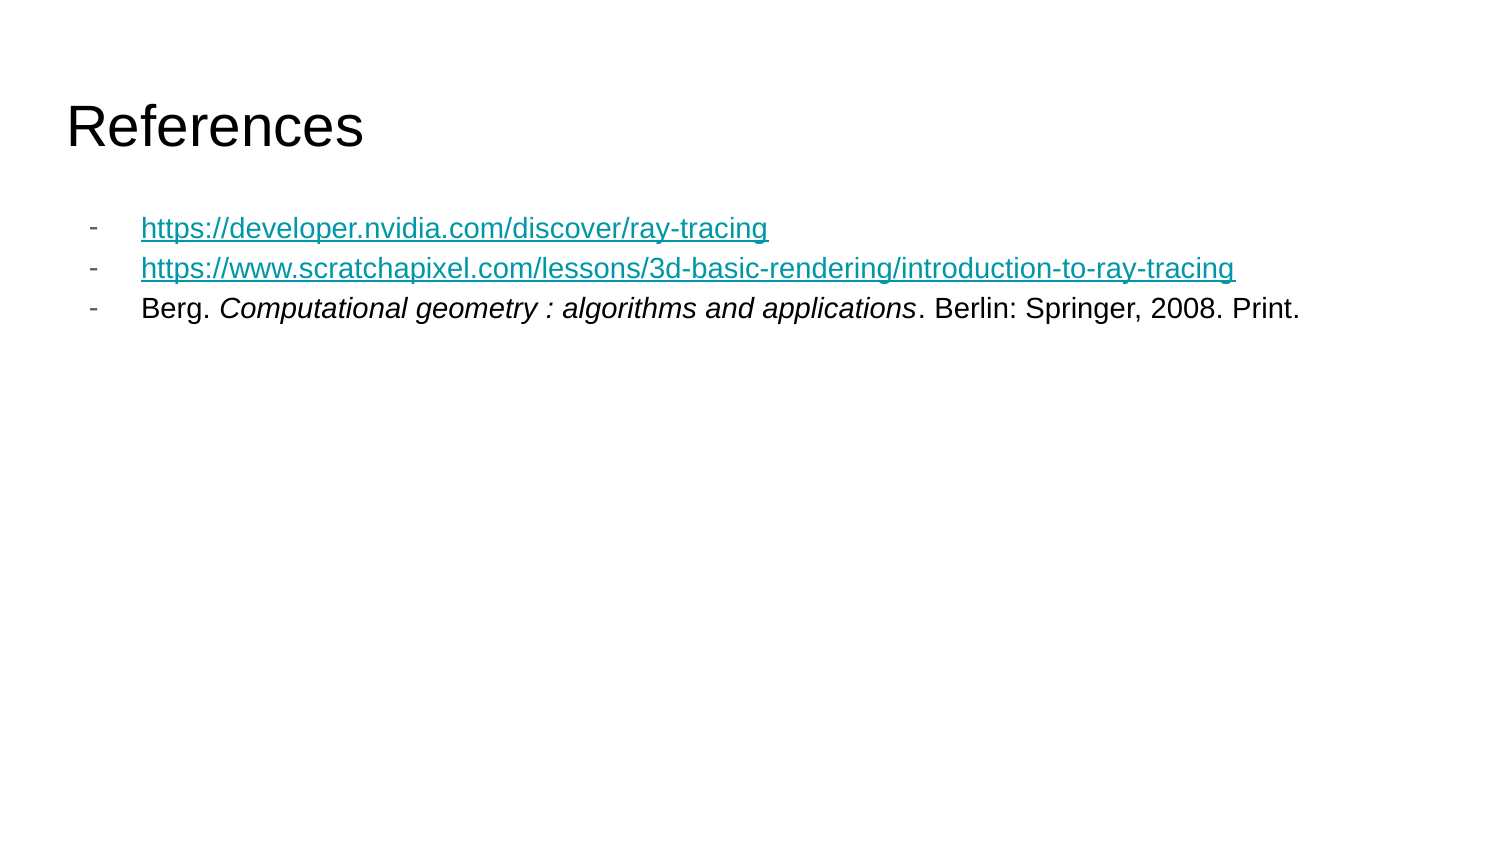

# References
https://developer.nvidia.com/discover/ray-tracing
https://www.scratchapixel.com/lessons/3d-basic-rendering/introduction-to-ray-tracing
Berg. Computational geometry : algorithms and applications. Berlin: Springer, 2008. Print.